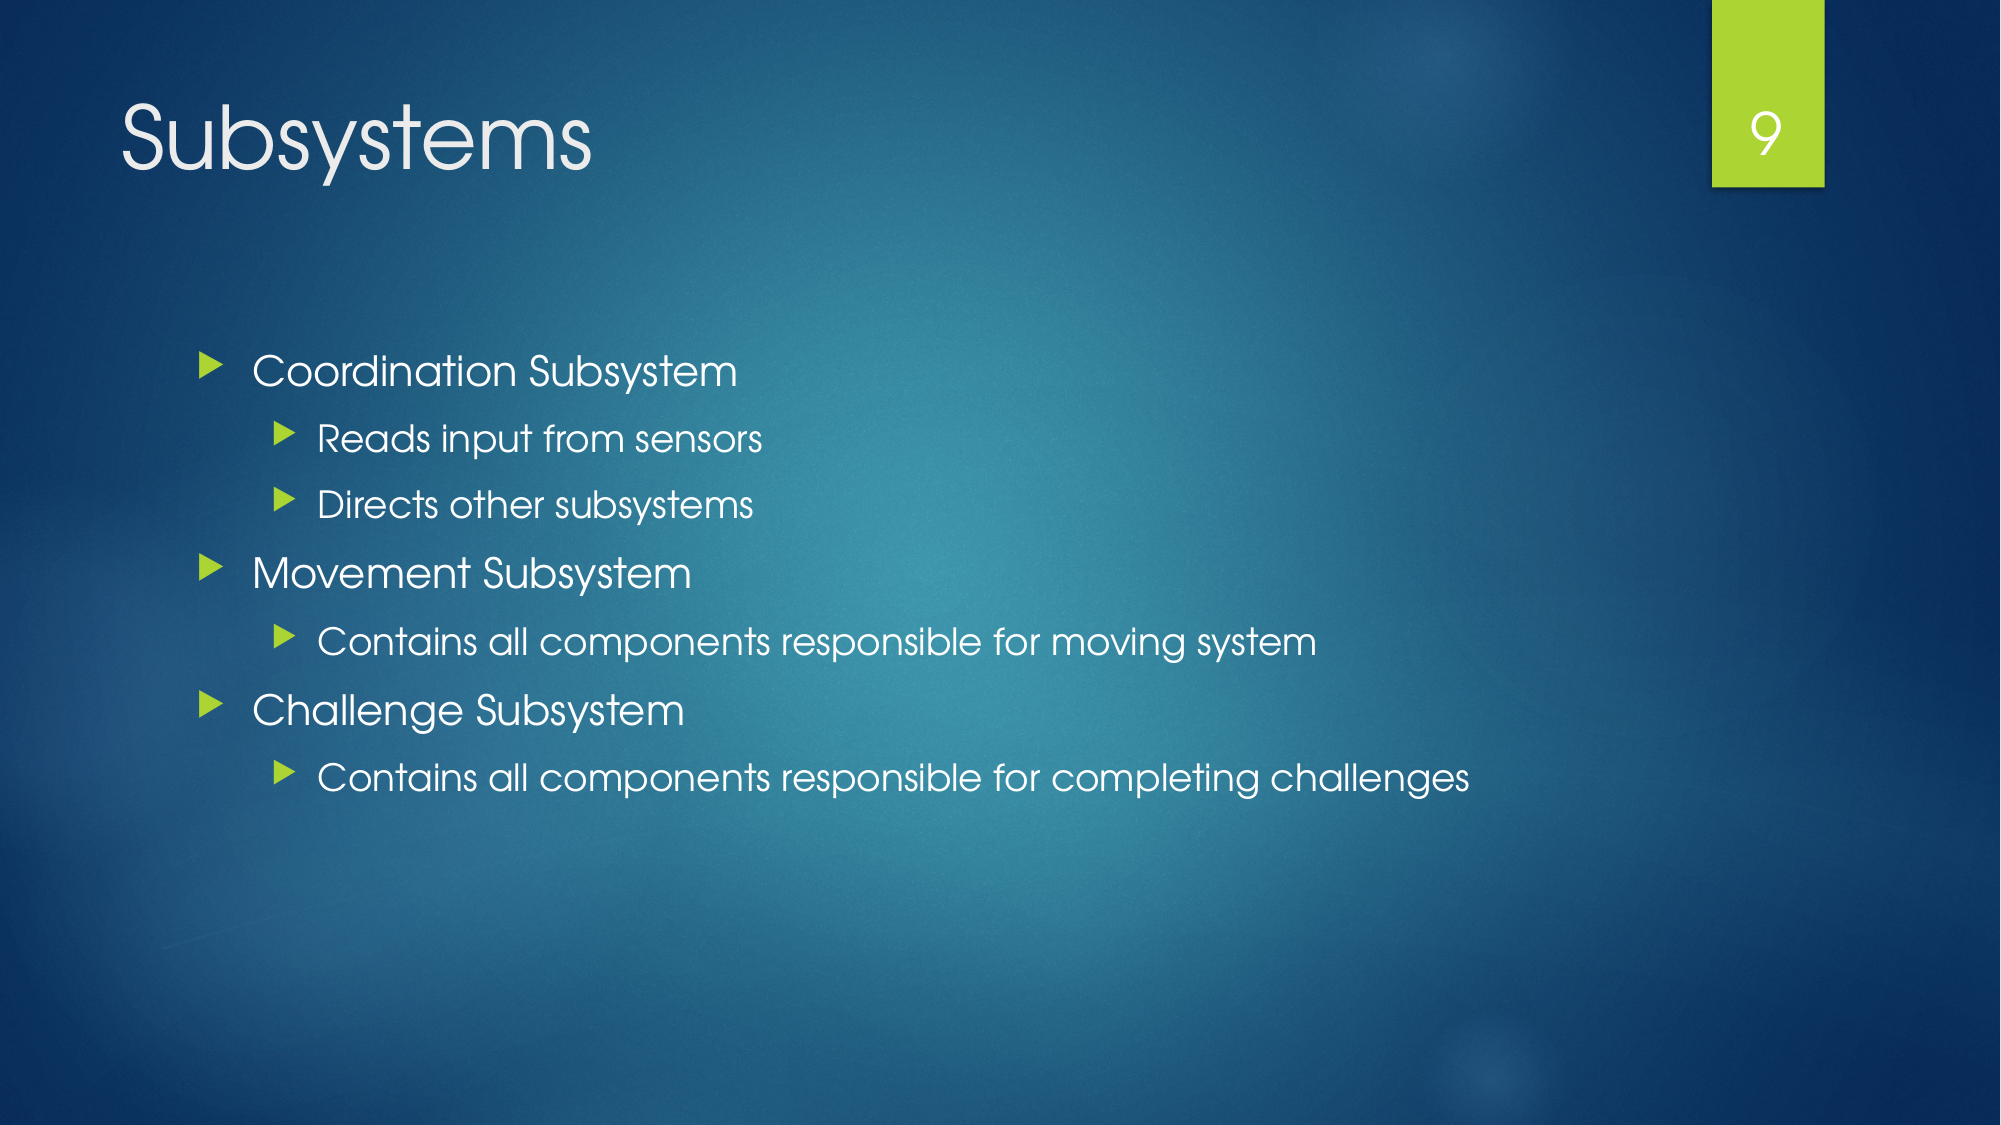

9
# Subsystems
Coordination Subsystem
Reads input from sensors
Directs other subsystems
Movement Subsystem
Contains all components responsible for moving system
Challenge Subsystem
Contains all components responsible for completing challenges